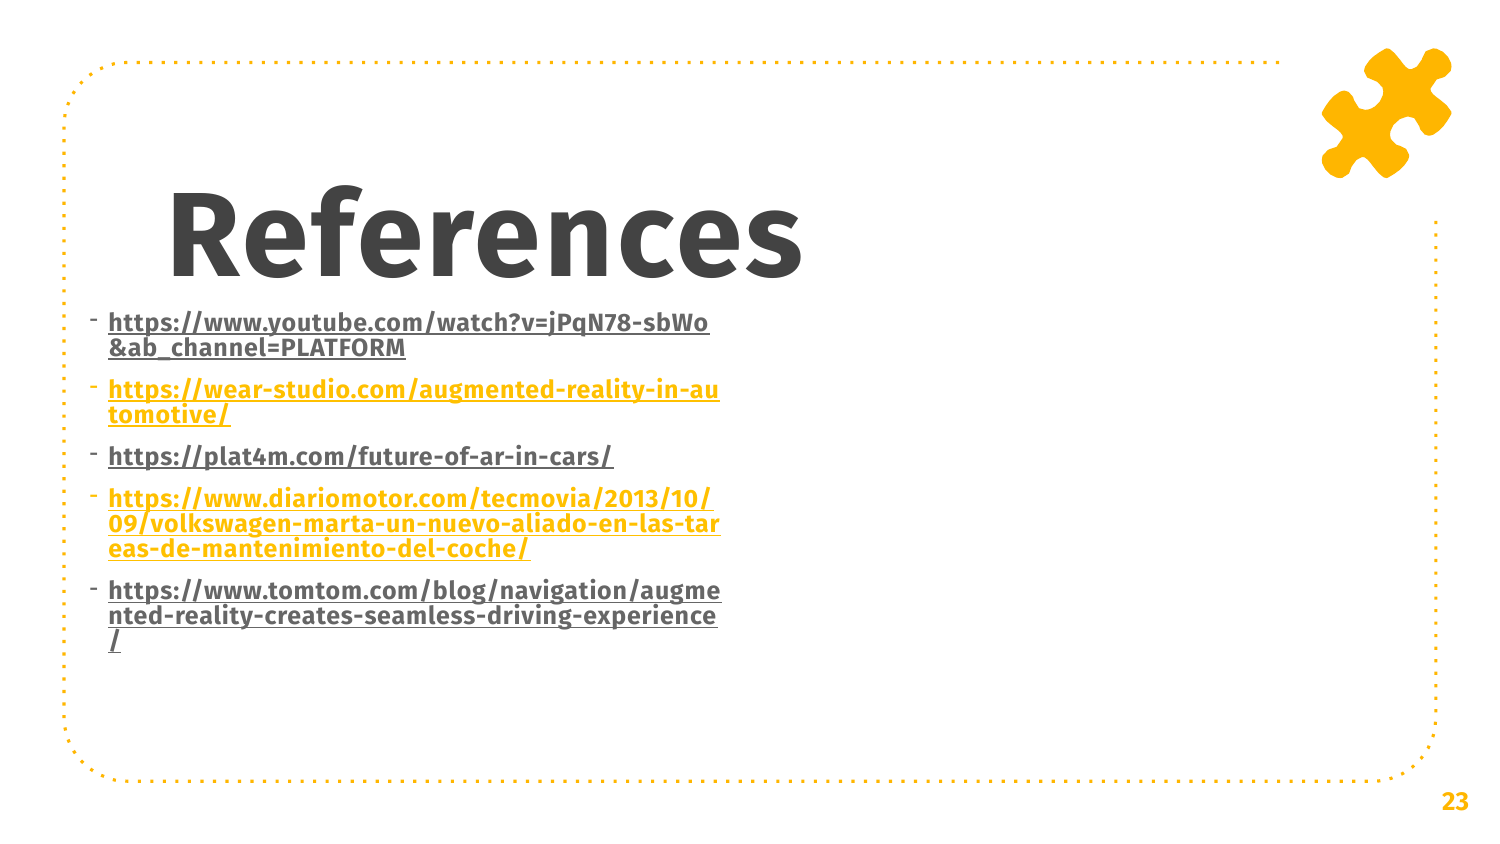

# References
https://www.youtube.com/watch?v=jPqN78-sbWo&ab_channel=PLATFORM
https://wear-studio.com/augmented-reality-in-automotive/
https://plat4m.com/future-of-ar-in-cars/
https://www.diariomotor.com/tecmovia/2013/10/09/volkswagen-marta-un-nuevo-aliado-en-las-tareas-de-mantenimiento-del-coche/
https://www.tomtom.com/blog/navigation/augmented-reality-creates-seamless-driving-experience/

23